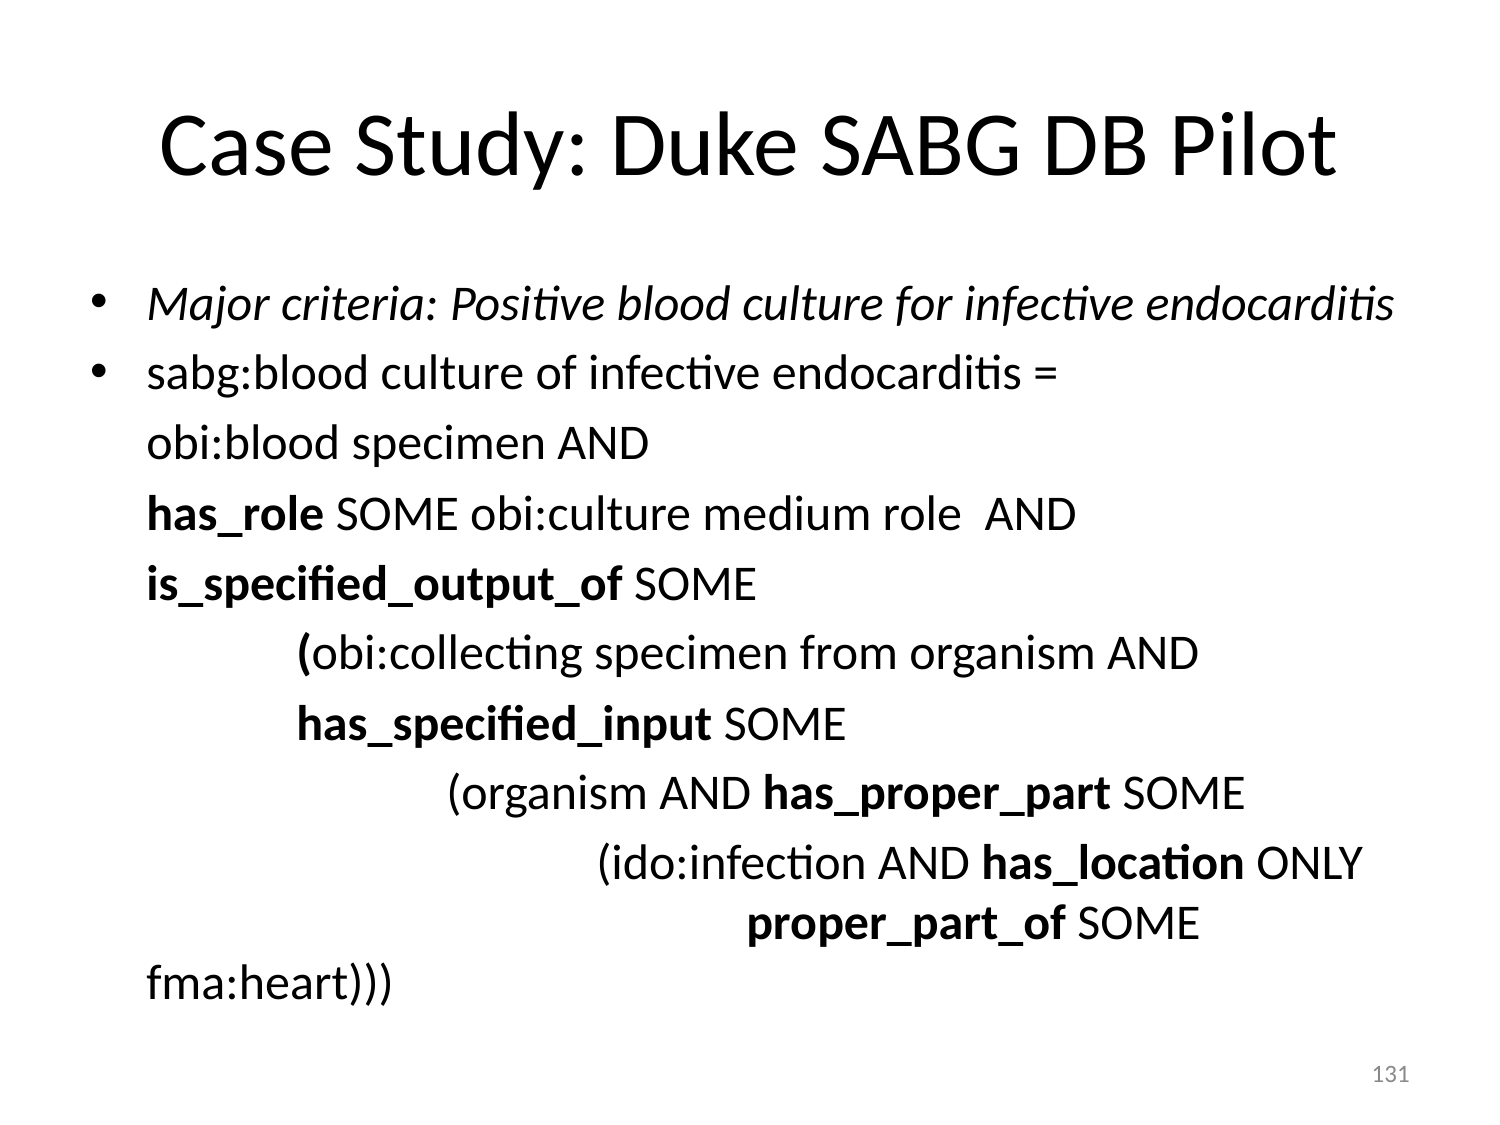

# Case Study: Duke SABG DB Pilot
Major criteria: Positive blood culture for infective endocarditis
sabg:blood culture of infective endocarditis =
	obi:blood specimen AND
	has_role SOME obi:culture medium role  AND
	is_specified_output_of SOME
		(obi:collecting specimen from organism AND
		has_specified_input SOME
			(organism AND has_proper_part SOME
				(ido:infection AND has_location ONLY 				proper_part_of SOME fma:heart)))

131